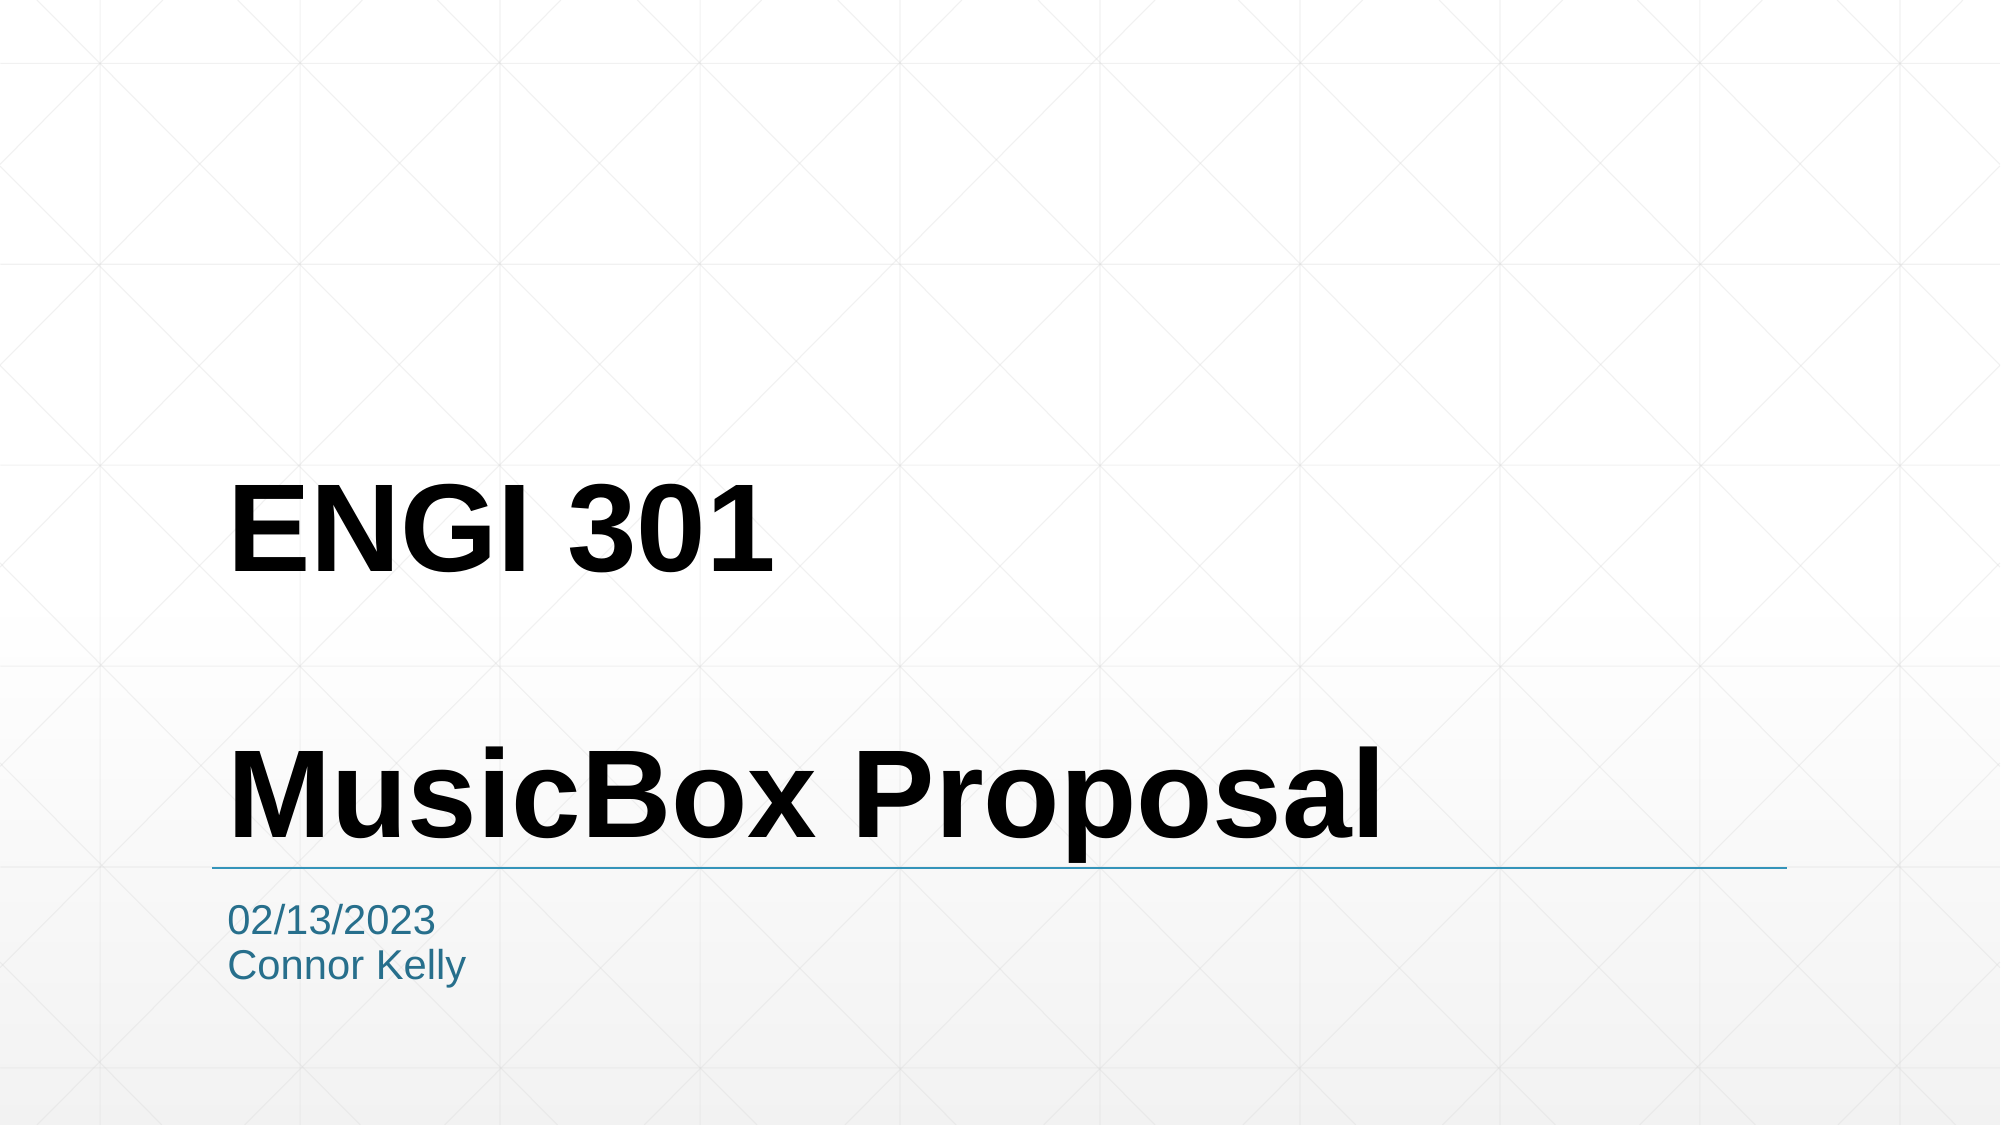

# ENGI 301 MusicBox Proposal
02/13/2023
Connor Kelly